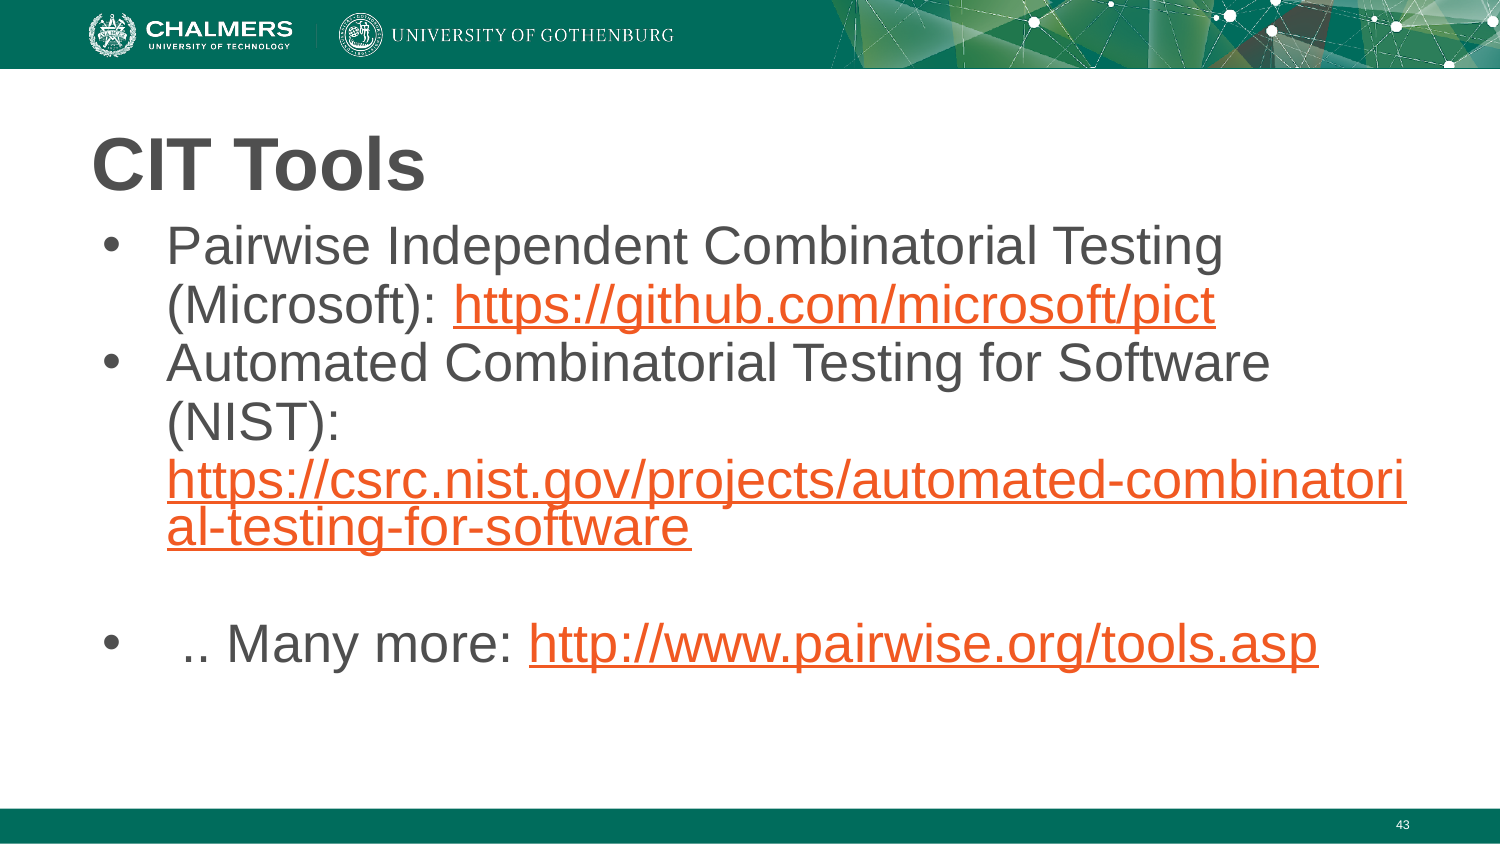

# CIT Tools
Pairwise Independent Combinatorial Testing (Microsoft): https://github.com/microsoft/pict
Automated Combinatorial Testing for Software (NIST): https://csrc.nist.gov/projects/automated-combinatorial-testing-for-software
 .. Many more: http://www.pairwise.org/tools.asp
43